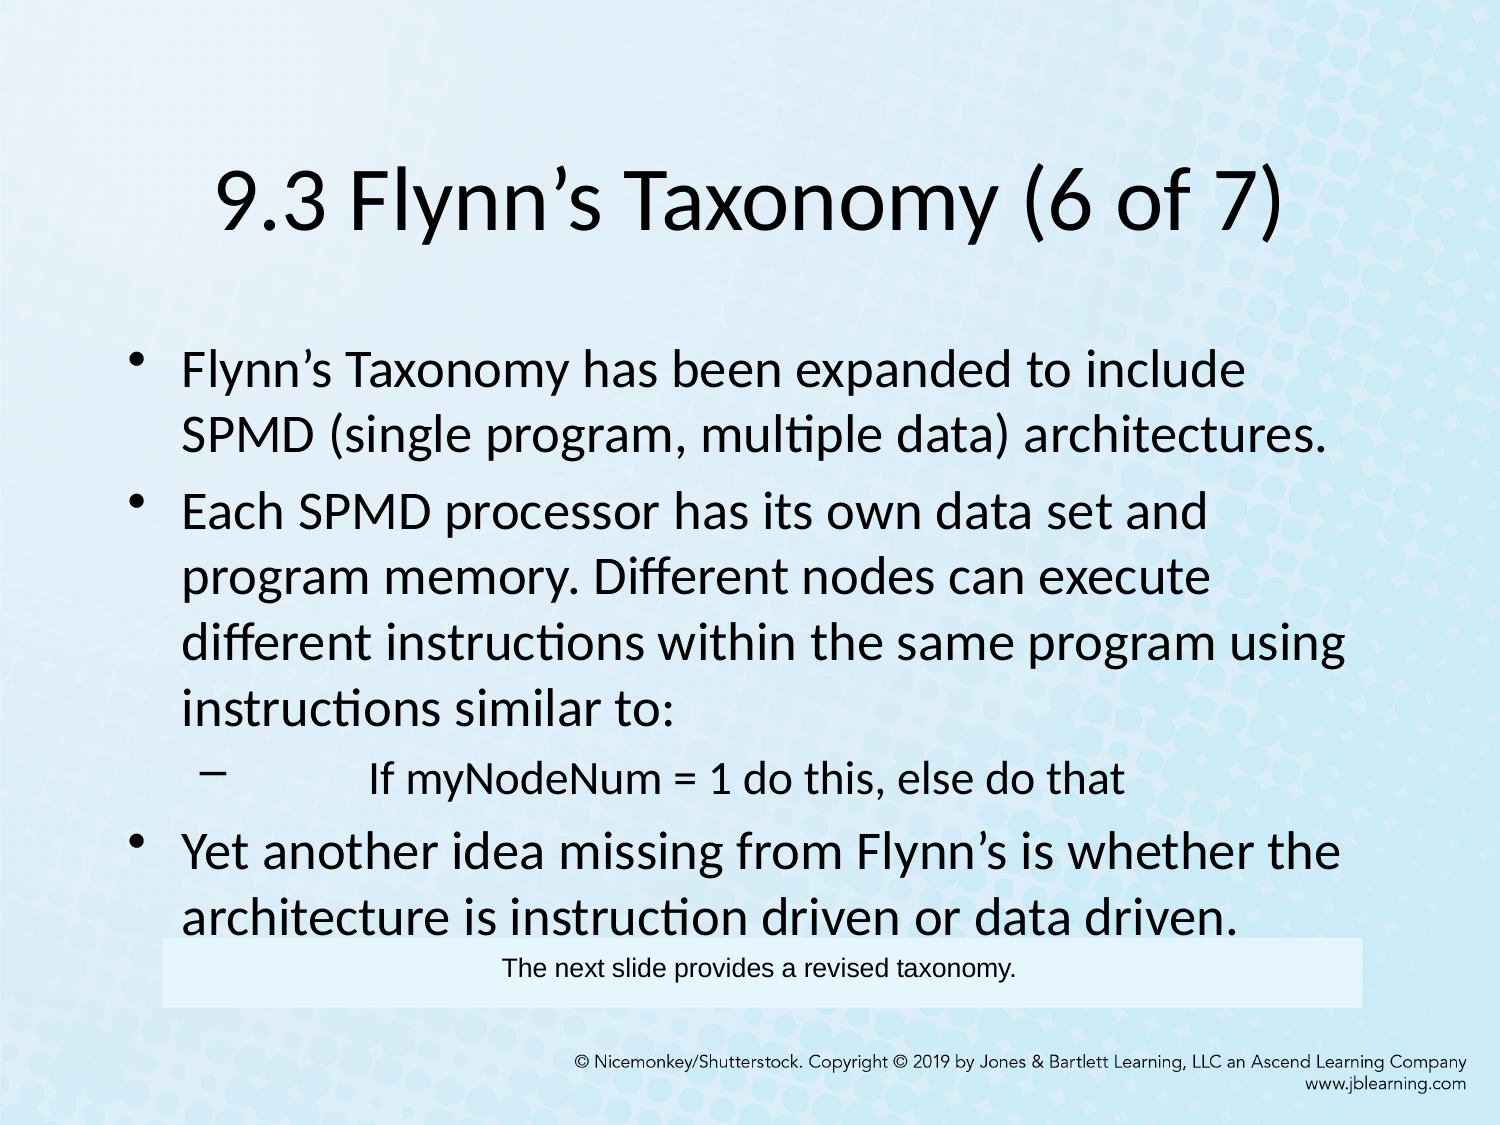

# 9.3 Flynn’s Taxonomy (6 of 7)
Flynn’s Taxonomy has been expanded to include SPMD (single program, multiple data) architectures.
Each SPMD processor has its own data set and program memory. Different nodes can execute different instructions within the same program using instructions similar to:
		If myNodeNum = 1 do this, else do that
Yet another idea missing from Flynn’s is whether the architecture is instruction driven or data driven.
The next slide provides a revised taxonomy.